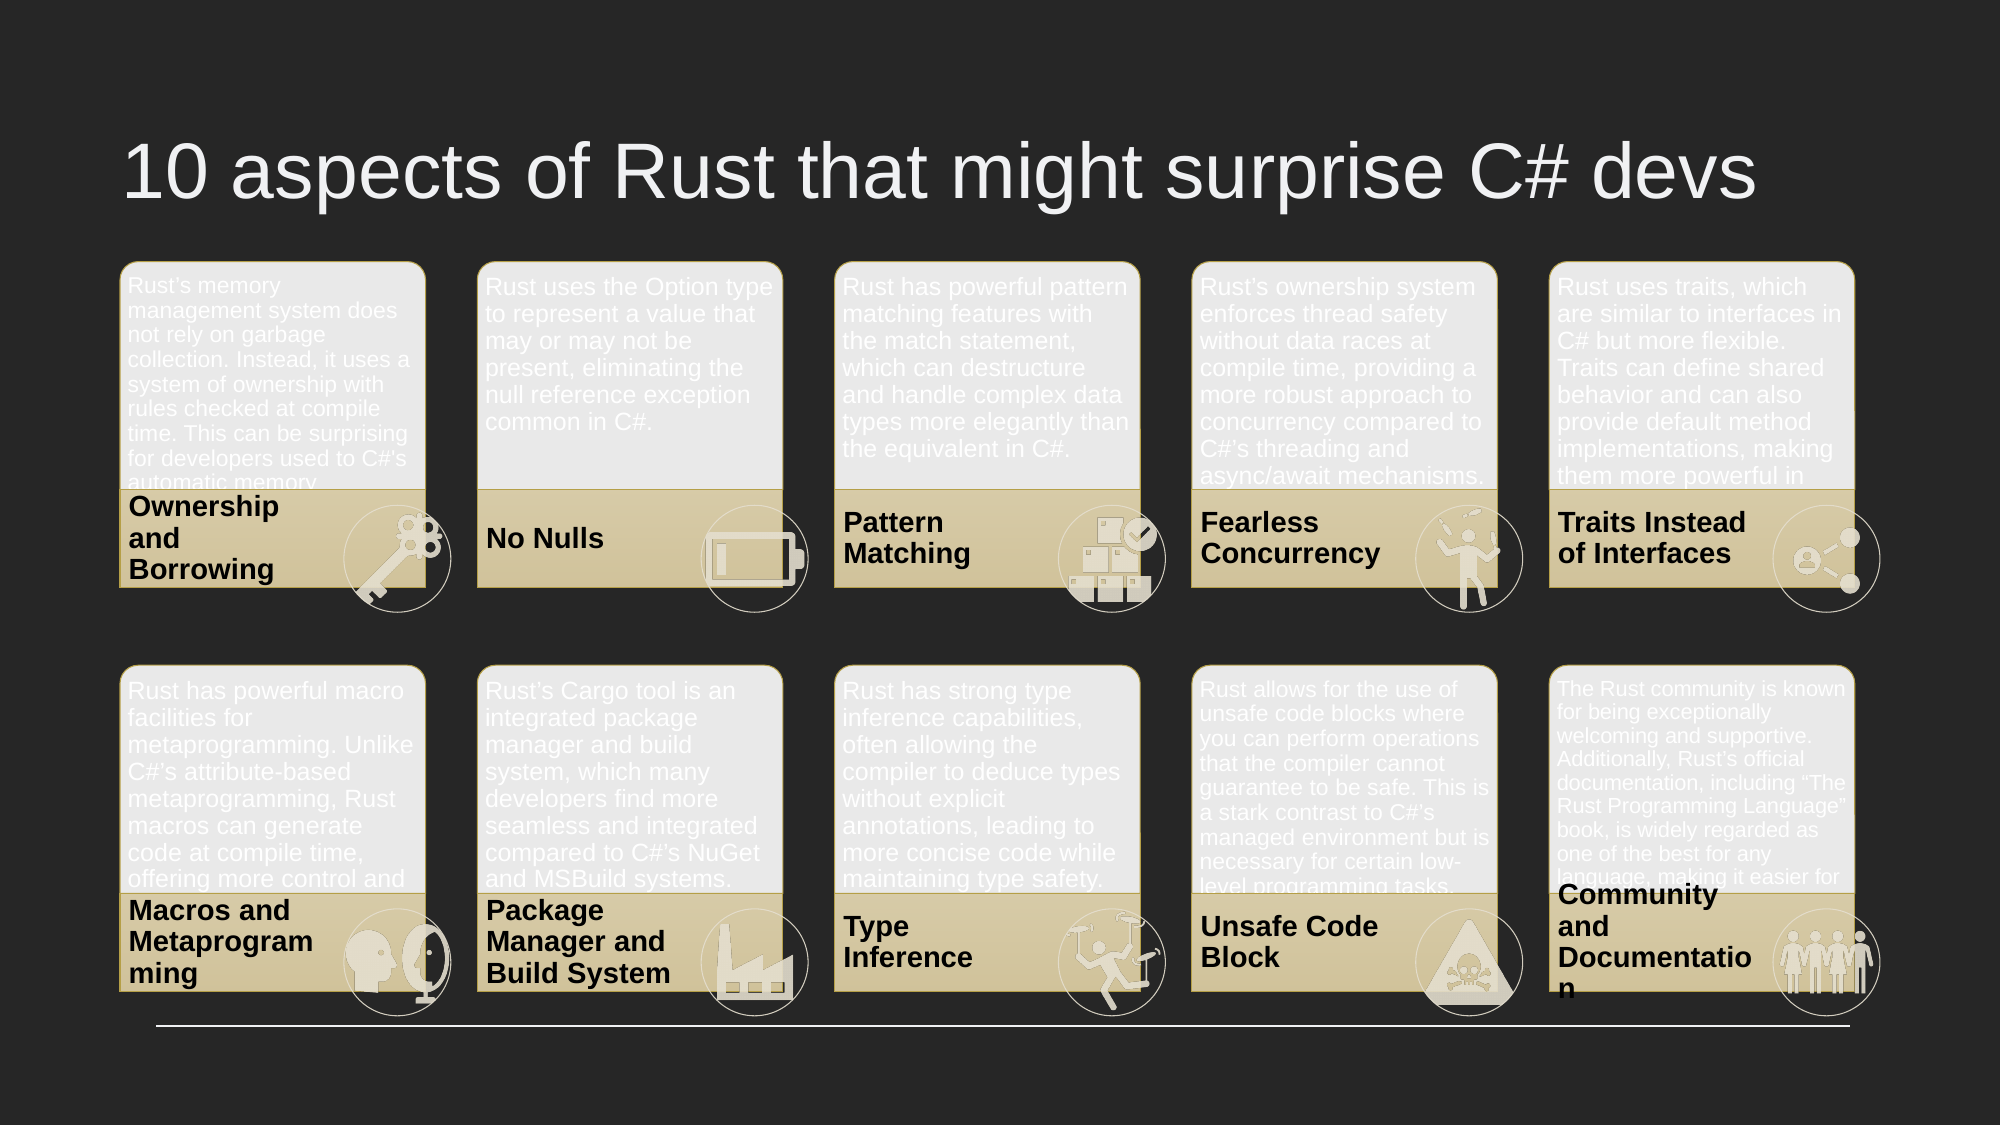

# 10 aspects of Rust that might surprise C# devs
Rust’s memory management system does not rely on garbage collection. Instead, it uses a system of ownership with rules checked at compile time. This can be surprising for developers used to C#'s automatic memory management.
Ownership and Borrowing
Rust uses the Option type to represent a value that may or may not be present, eliminating the null reference exception common in C#.
No Nulls
Rust has powerful pattern matching features with the match statement, which can destructure and handle complex data types more elegantly than the equivalent in C#.
Pattern Matching
Rust’s ownership system enforces thread safety without data races at compile time, providing a more robust approach to concurrency compared to C#’s threading and async/await mechanisms.
Fearless Concurrency
Rust uses traits, which are similar to interfaces in C# but more flexible. Traits can define shared behavior and can also provide default method implementations, making them more powerful in some cases.
Traits Instead of Interfaces
Rust has powerful macro facilities for metaprogramming. Unlike C#’s attribute-based metaprogramming, Rust macros can generate code at compile time, offering more control and flexibility.
Macros and Metaprogramming
Rust’s Cargo tool is an integrated package manager and build system, which many developers find more seamless and integrated compared to C#’s NuGet and MSBuild systems.
Package Manager and Build System
Rust has strong type inference capabilities, often allowing the compiler to deduce types without explicit annotations, leading to more concise code while maintaining type safety.
Type Inference
Rust allows for the use of unsafe code blocks where you can perform operations that the compiler cannot guarantee to be safe. This is a stark contrast to C#’s managed environment but is necessary for certain low-level programming tasks.
Unsafe Code Block
The Rust community is known for being exceptionally welcoming and supportive. Additionally, Rust’s official documentation, including “The Rust Programming Language” book, is widely regarded as one of the best for any language, making it easier for new learners to get up to speed.
Community and Documentation